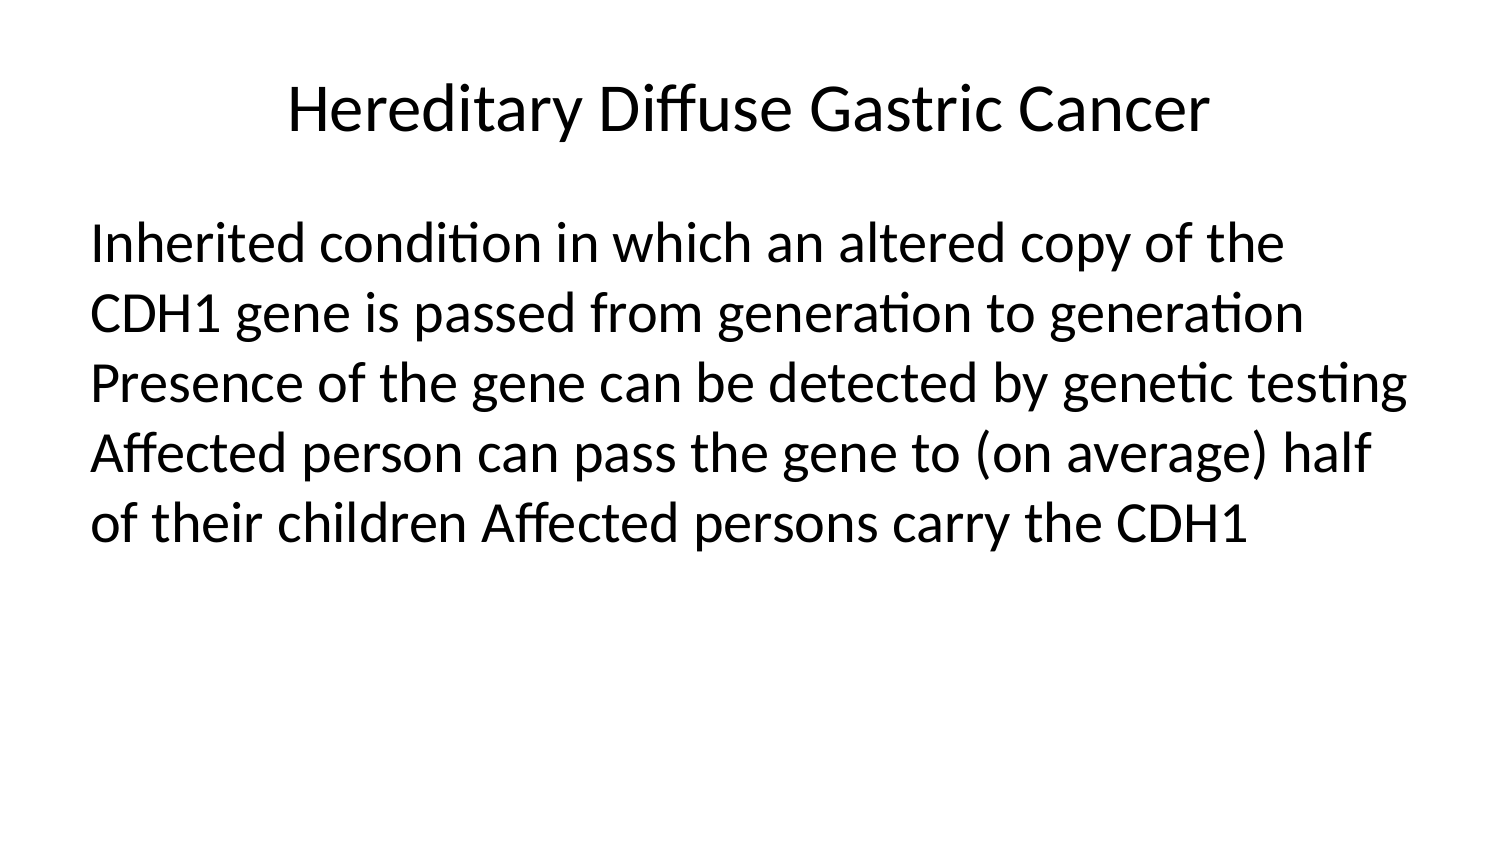

# Hereditary Diffuse Gastric Cancer
Inherited condition in which an altered copy of the CDH1 gene is passed from generation to generation Presence of the gene can be detected by genetic testing Affected person can pass the gene to (on average) half of their children Affected persons carry the CDH1